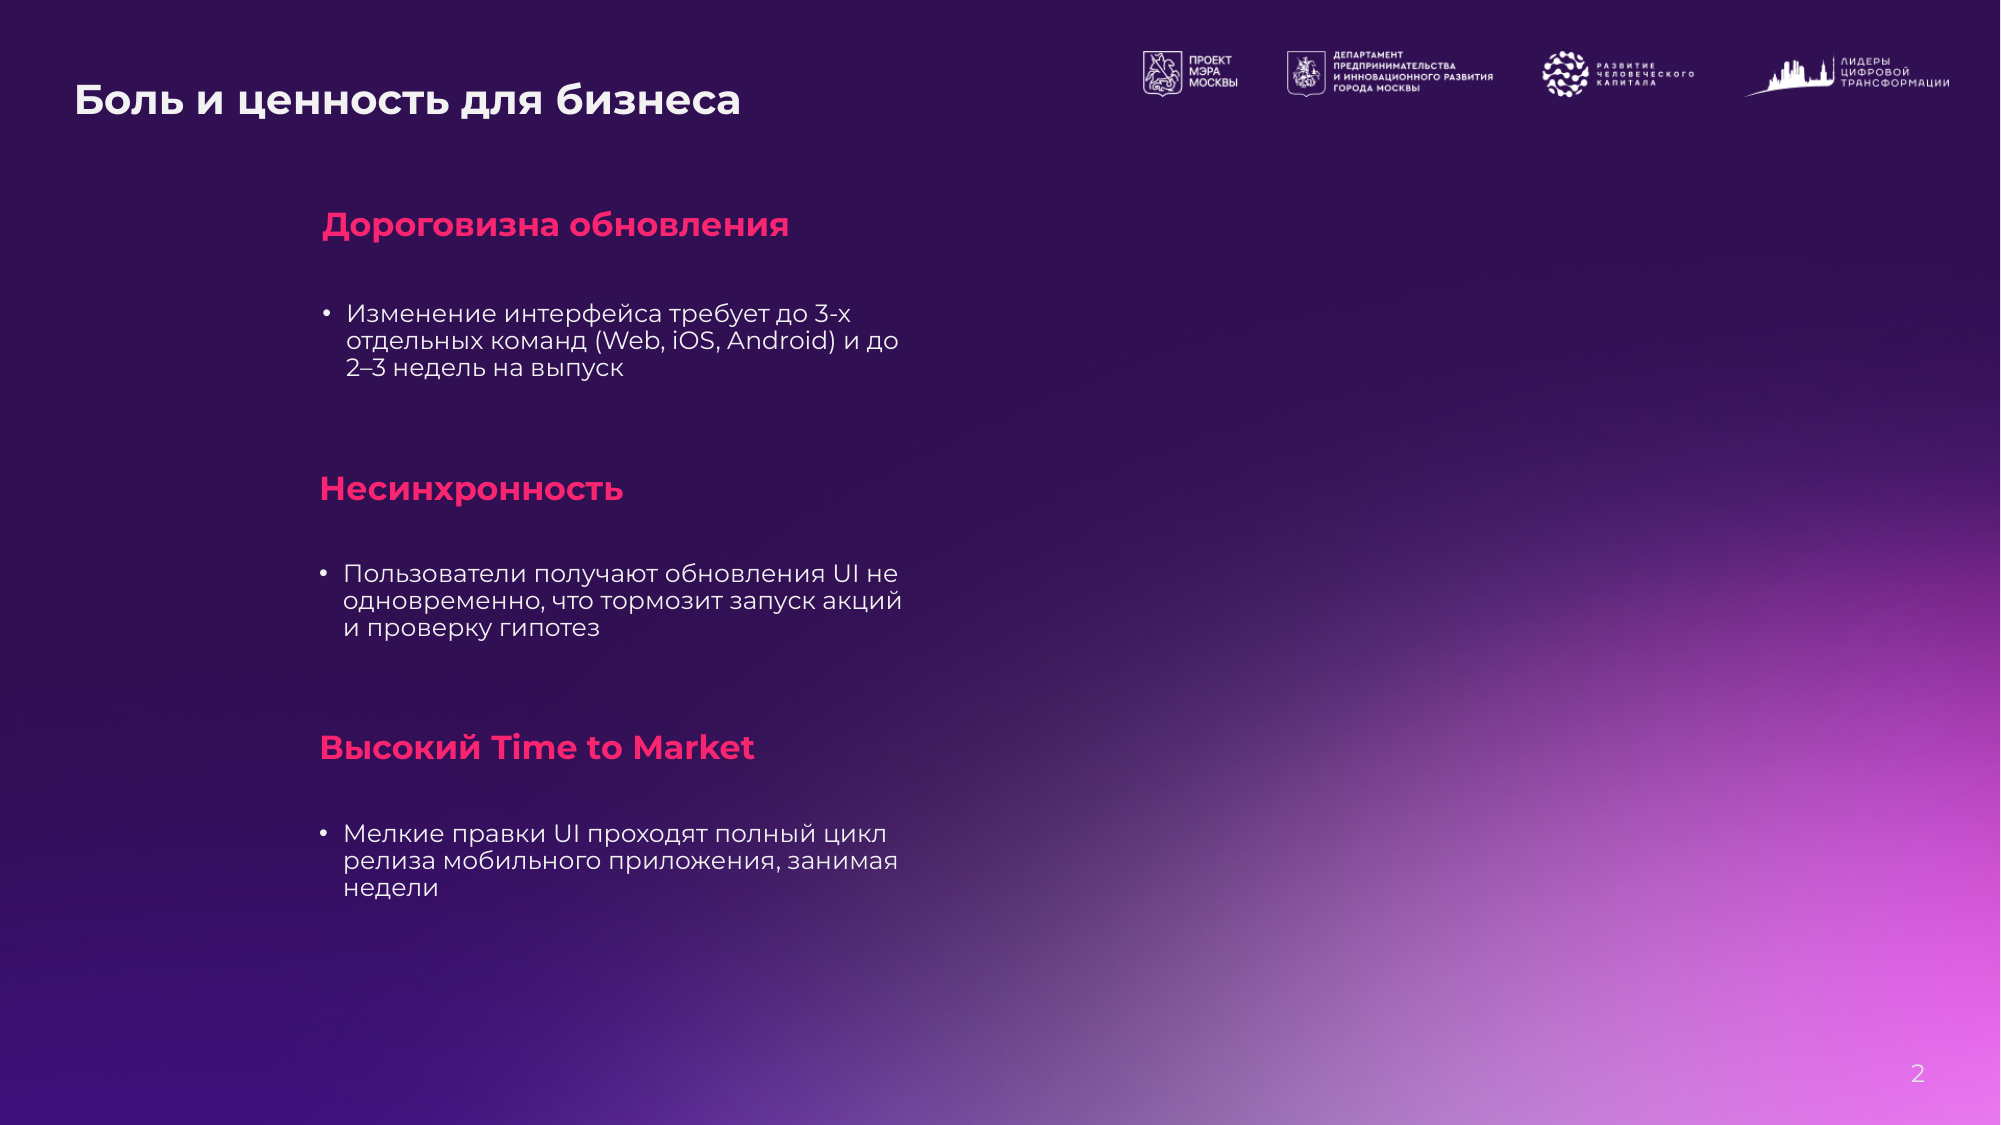

# Боль и ценность для бизнеса

Дороговизна обновления
Изменение интерфейса требует до 3-х отдельных команд (Web, iOS, Android) и до 2–3 недель на выпуск

Несинхронность
Пользователи получают обновления UI не одновременно, что тормозит запуск акций и проверку гипотез

Высокий Time to Market
Мелкие правки UI проходят полный цикл релиза мобильного приложения, занимая недели
2